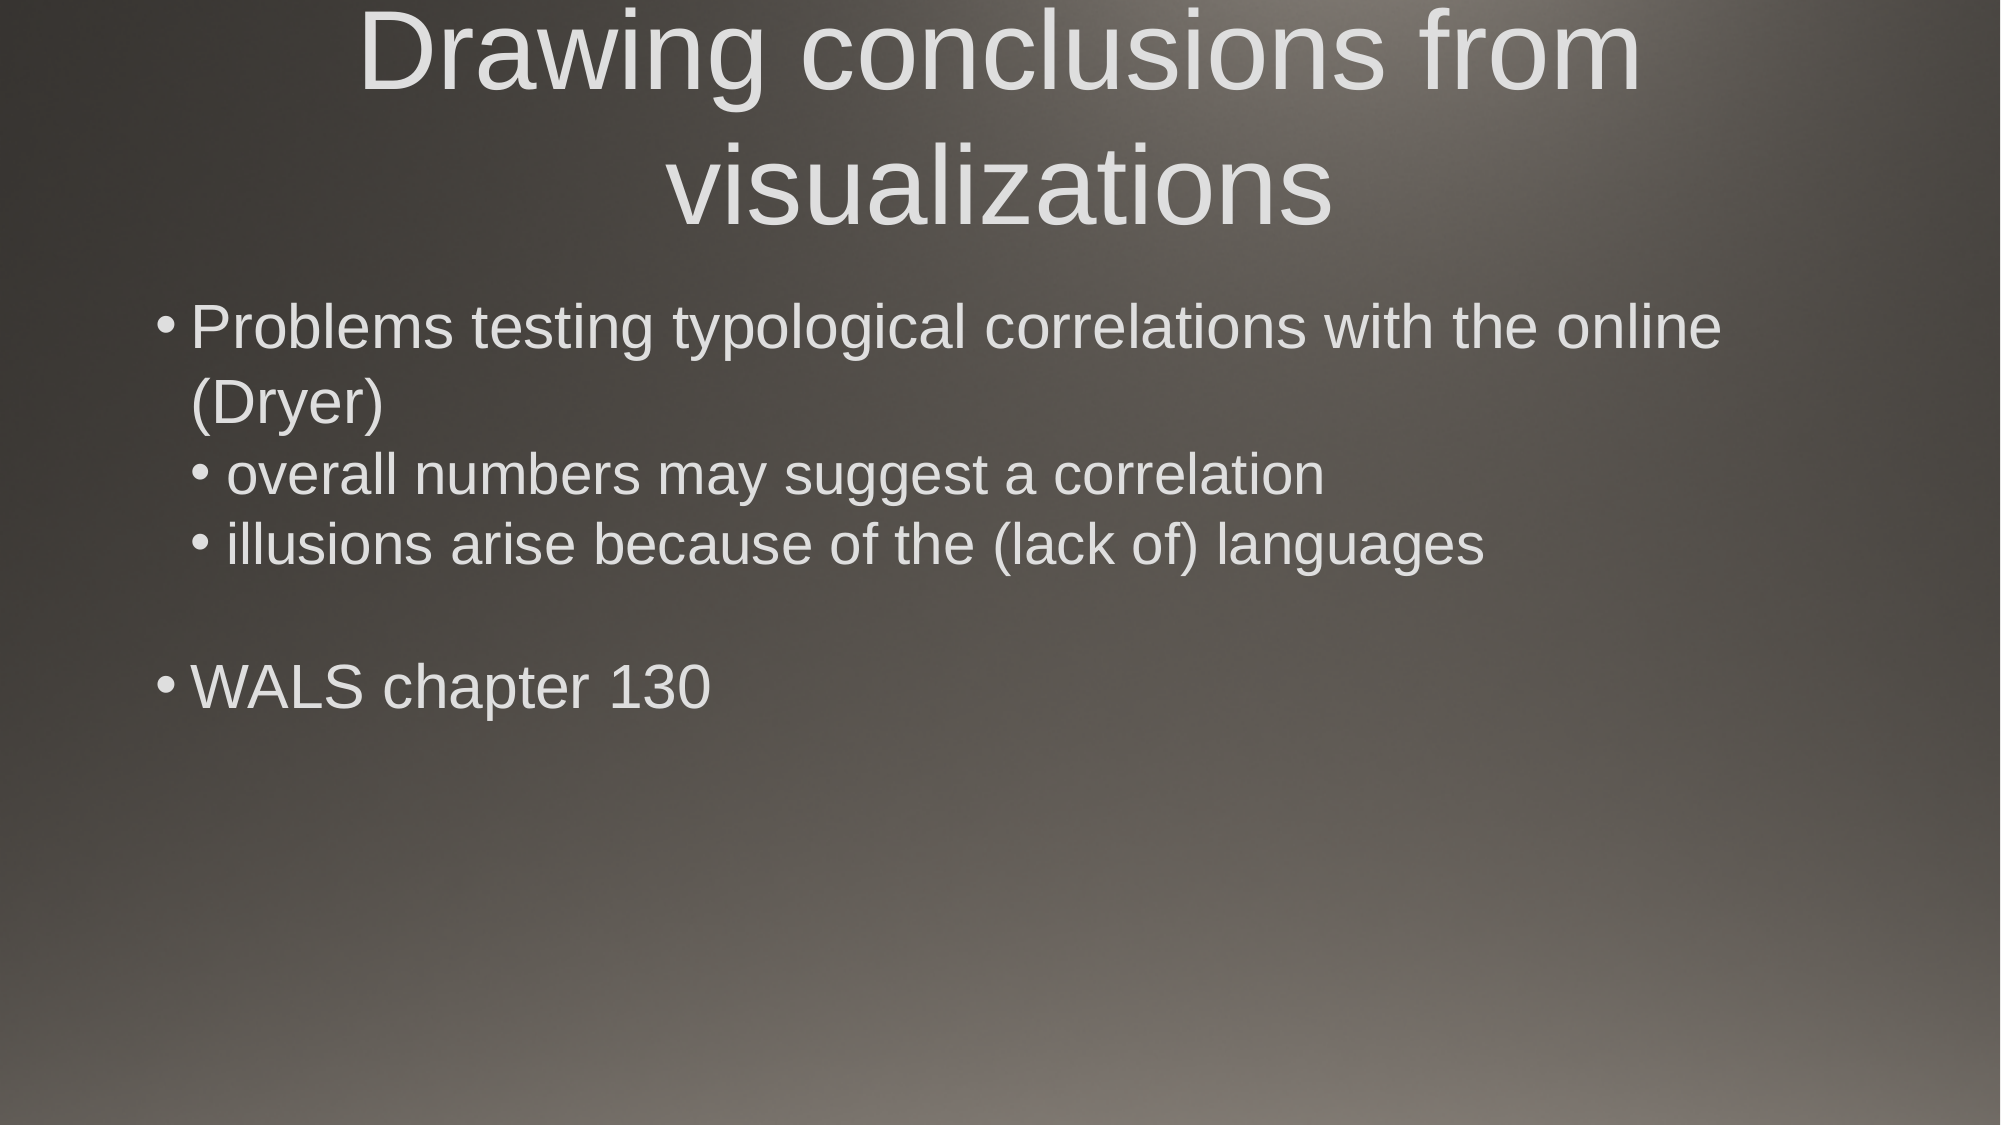

Drawing conclusions from visualizations

Problems testing typological correlations with the online (Dryer)
overall numbers may suggest a correlation
illusions arise because of the (lack of) languages

WALS chapter 130